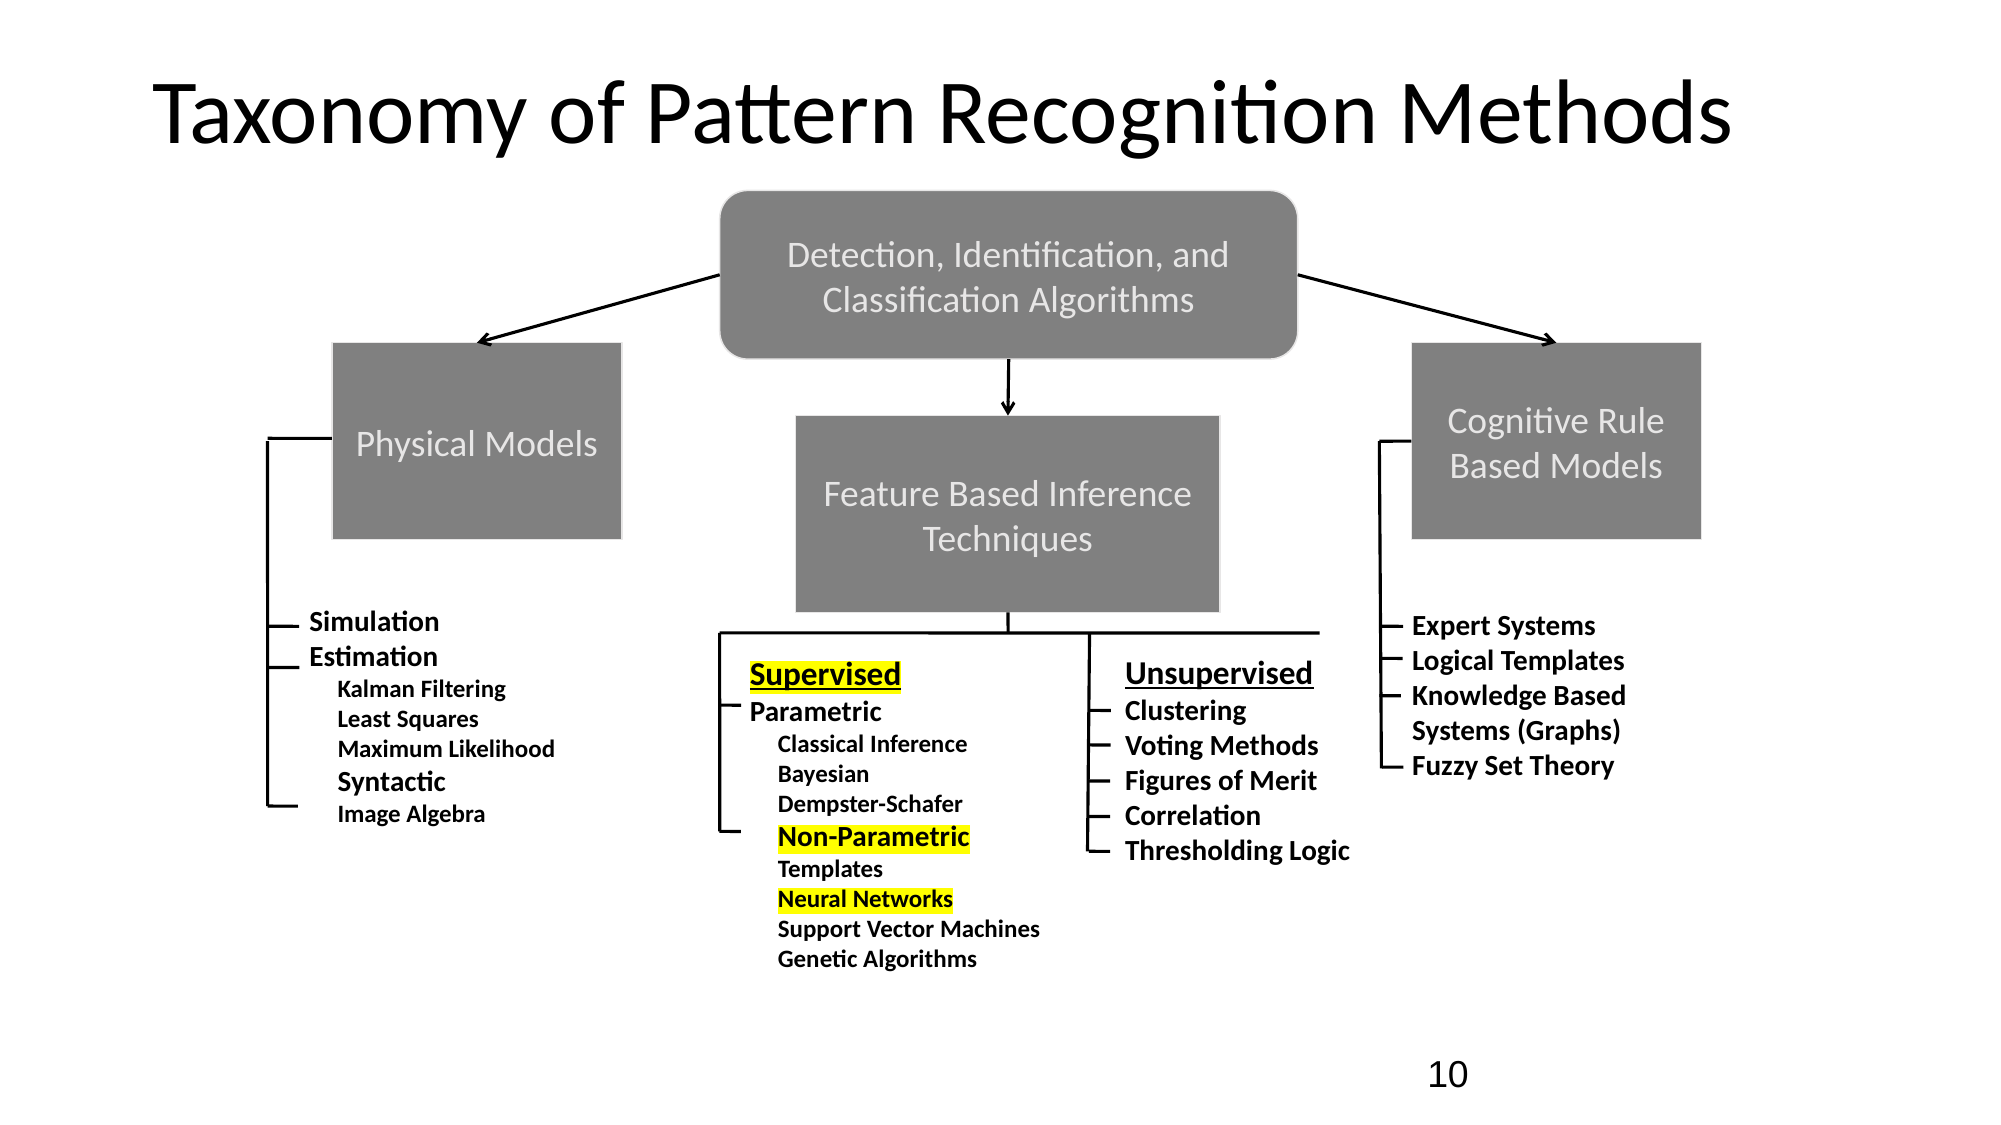

# Taxonomy of Pattern Recognition Methods
Detection, Identification, and Classification Algorithms
Physical Models
Cognitive Rule Based Models
Feature Based Inference Techniques
Simulation
Estimation
Kalman Filtering
Least Squares
Maximum Likelihood
Syntactic
Image Algebra
Expert Systems
Logical Templates
Knowledge Based
Systems (Graphs)
Fuzzy Set Theory
Unsupervised
Clustering
Voting Methods
Figures of Merit
Correlation
Thresholding Logic
Supervised
Parametric
Classical Inference
Bayesian
Dempster-Schafer
Non-Parametric
Templates
Neural Networks
Support Vector Machines
Genetic Algorithms
10